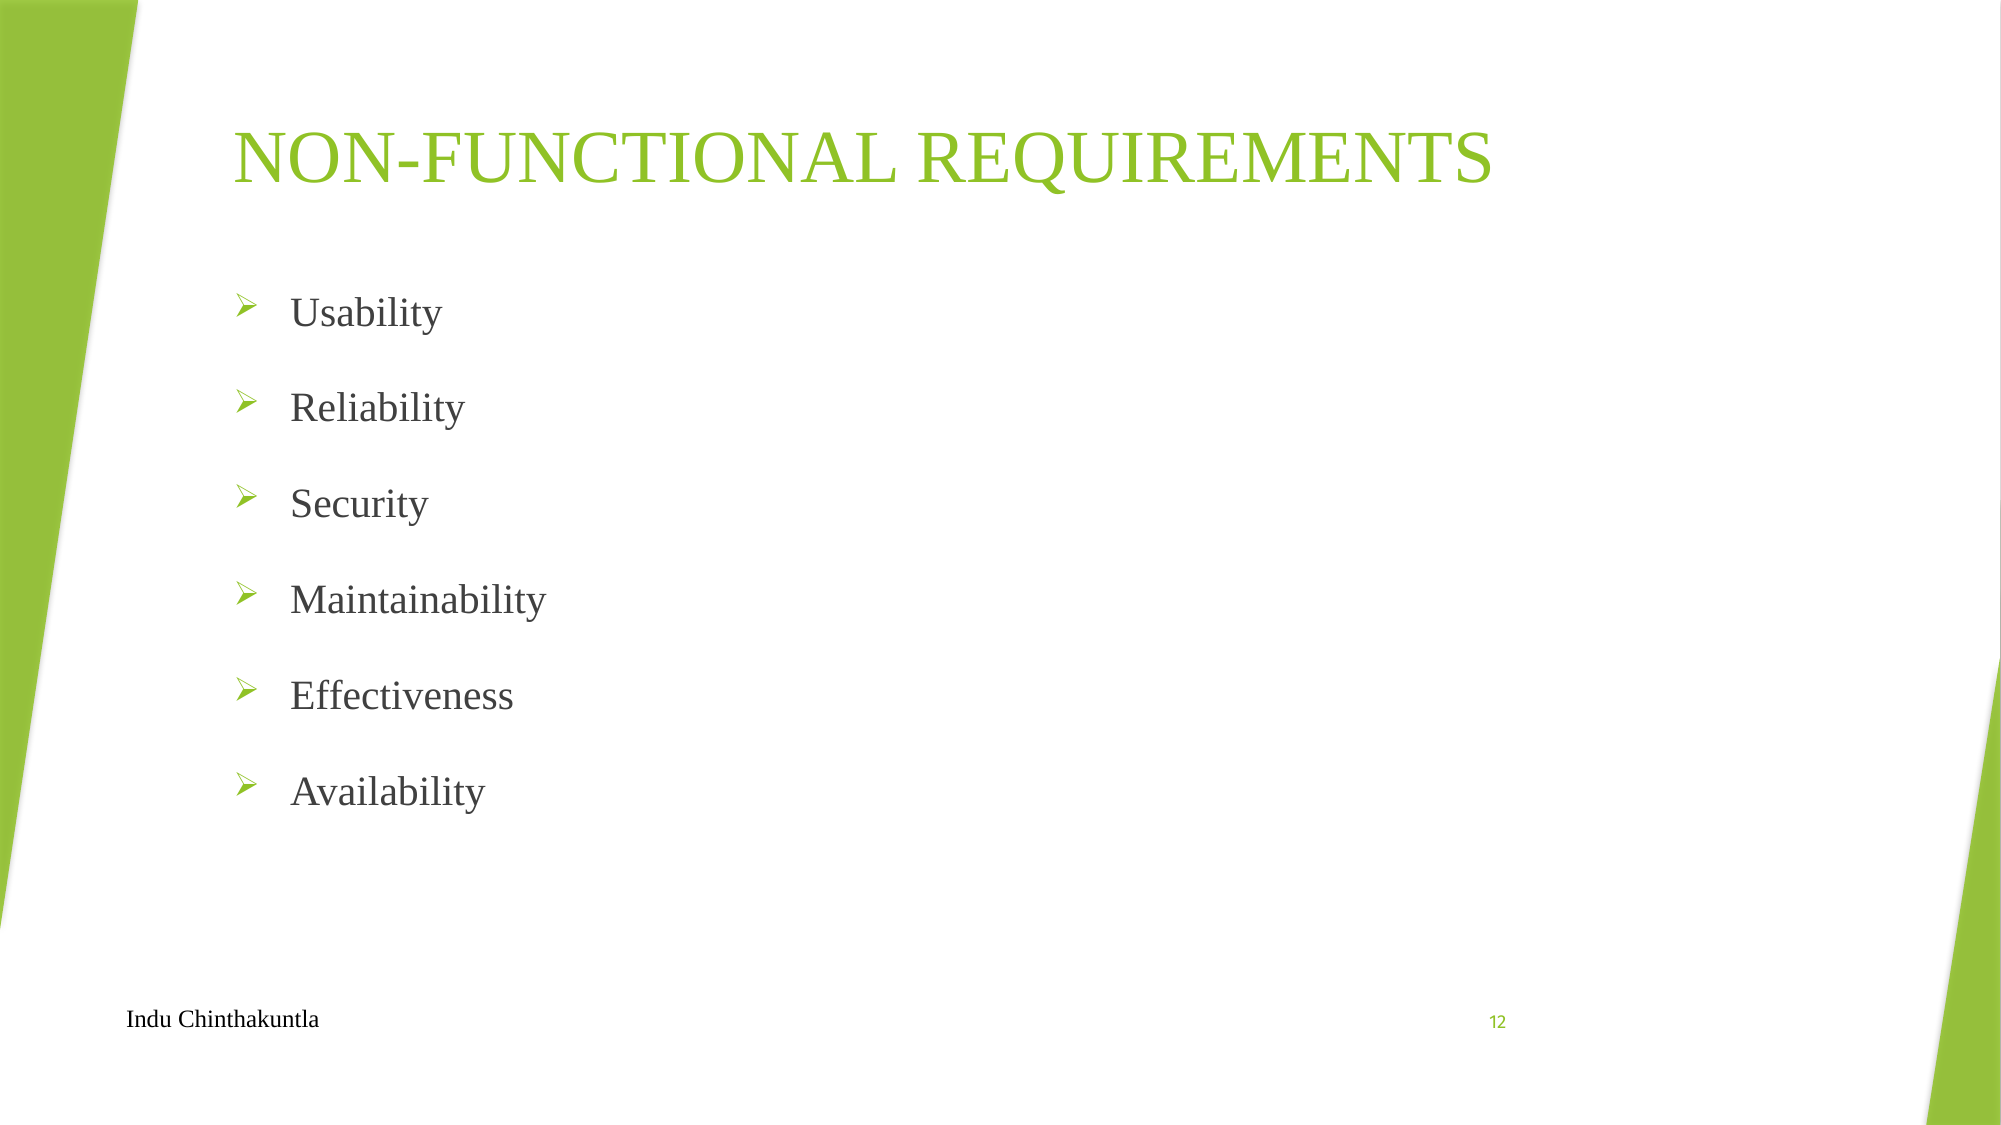

# NON-FUNCTIONAL REQUIREMENTS
Usability
Reliability
Security
Maintainability
Effectiveness
Availability

Indu Chinthakuntla
12